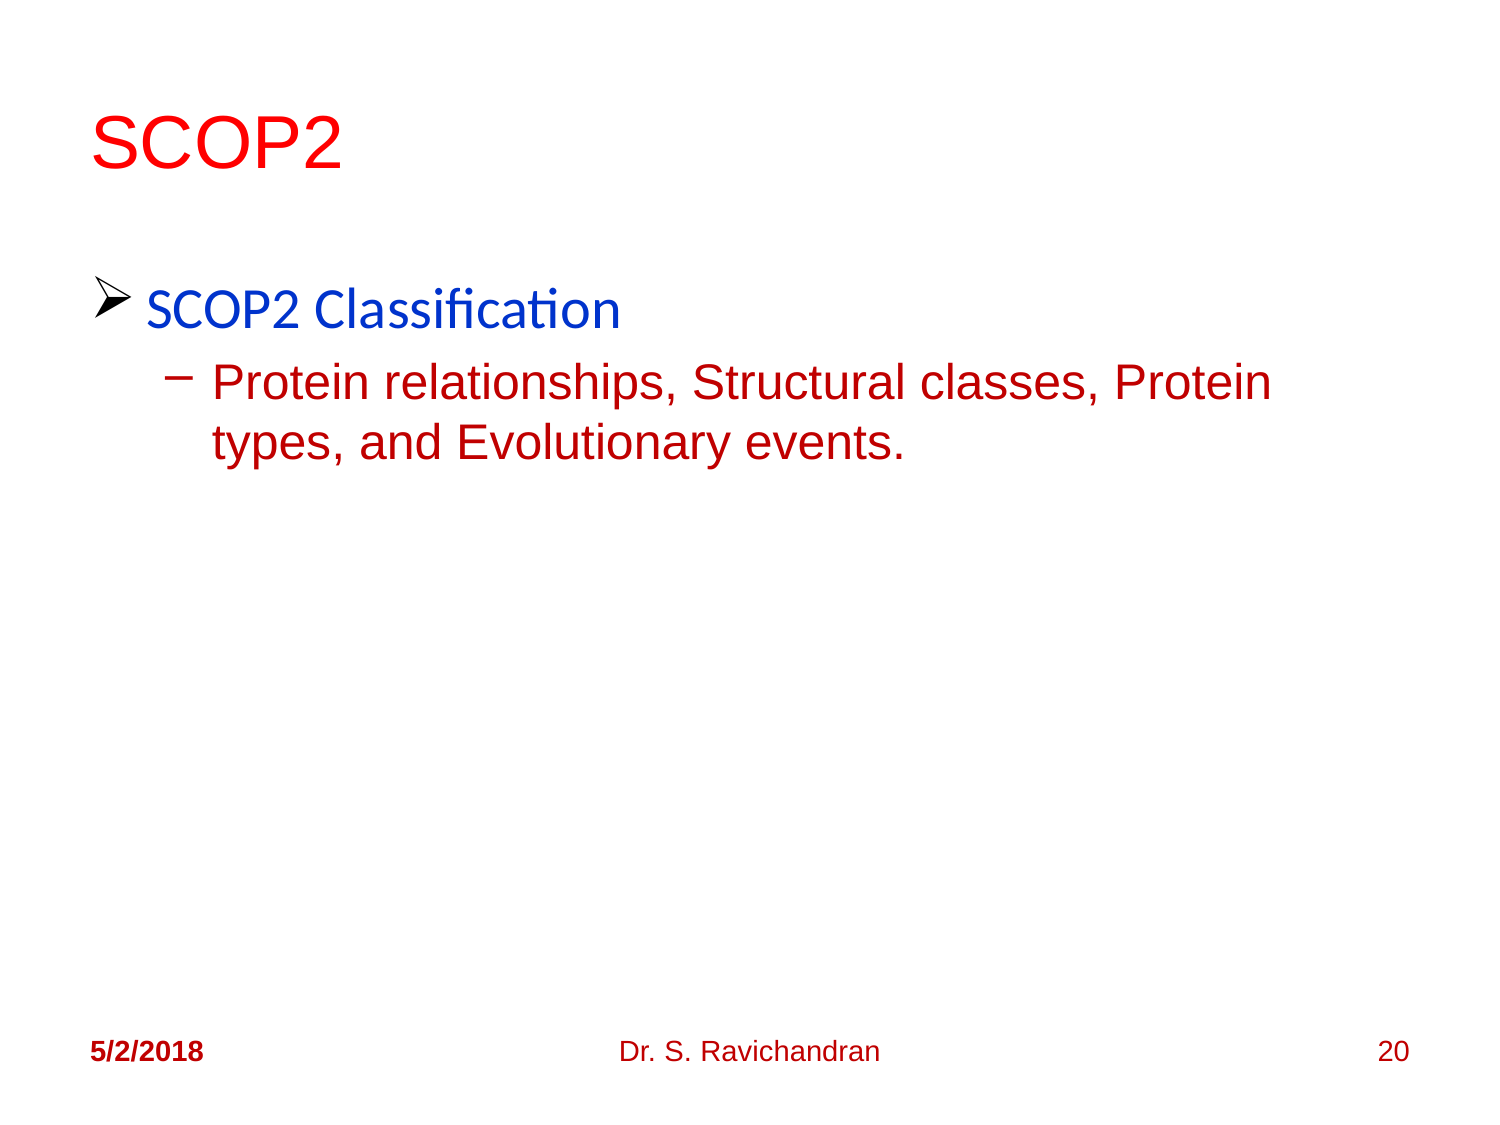

# SCOP2
SCOP2 Classification
Protein relationships, Structural classes, Protein types, and Evolutionary events.
5/2/2018
Dr. S. Ravichandran
20